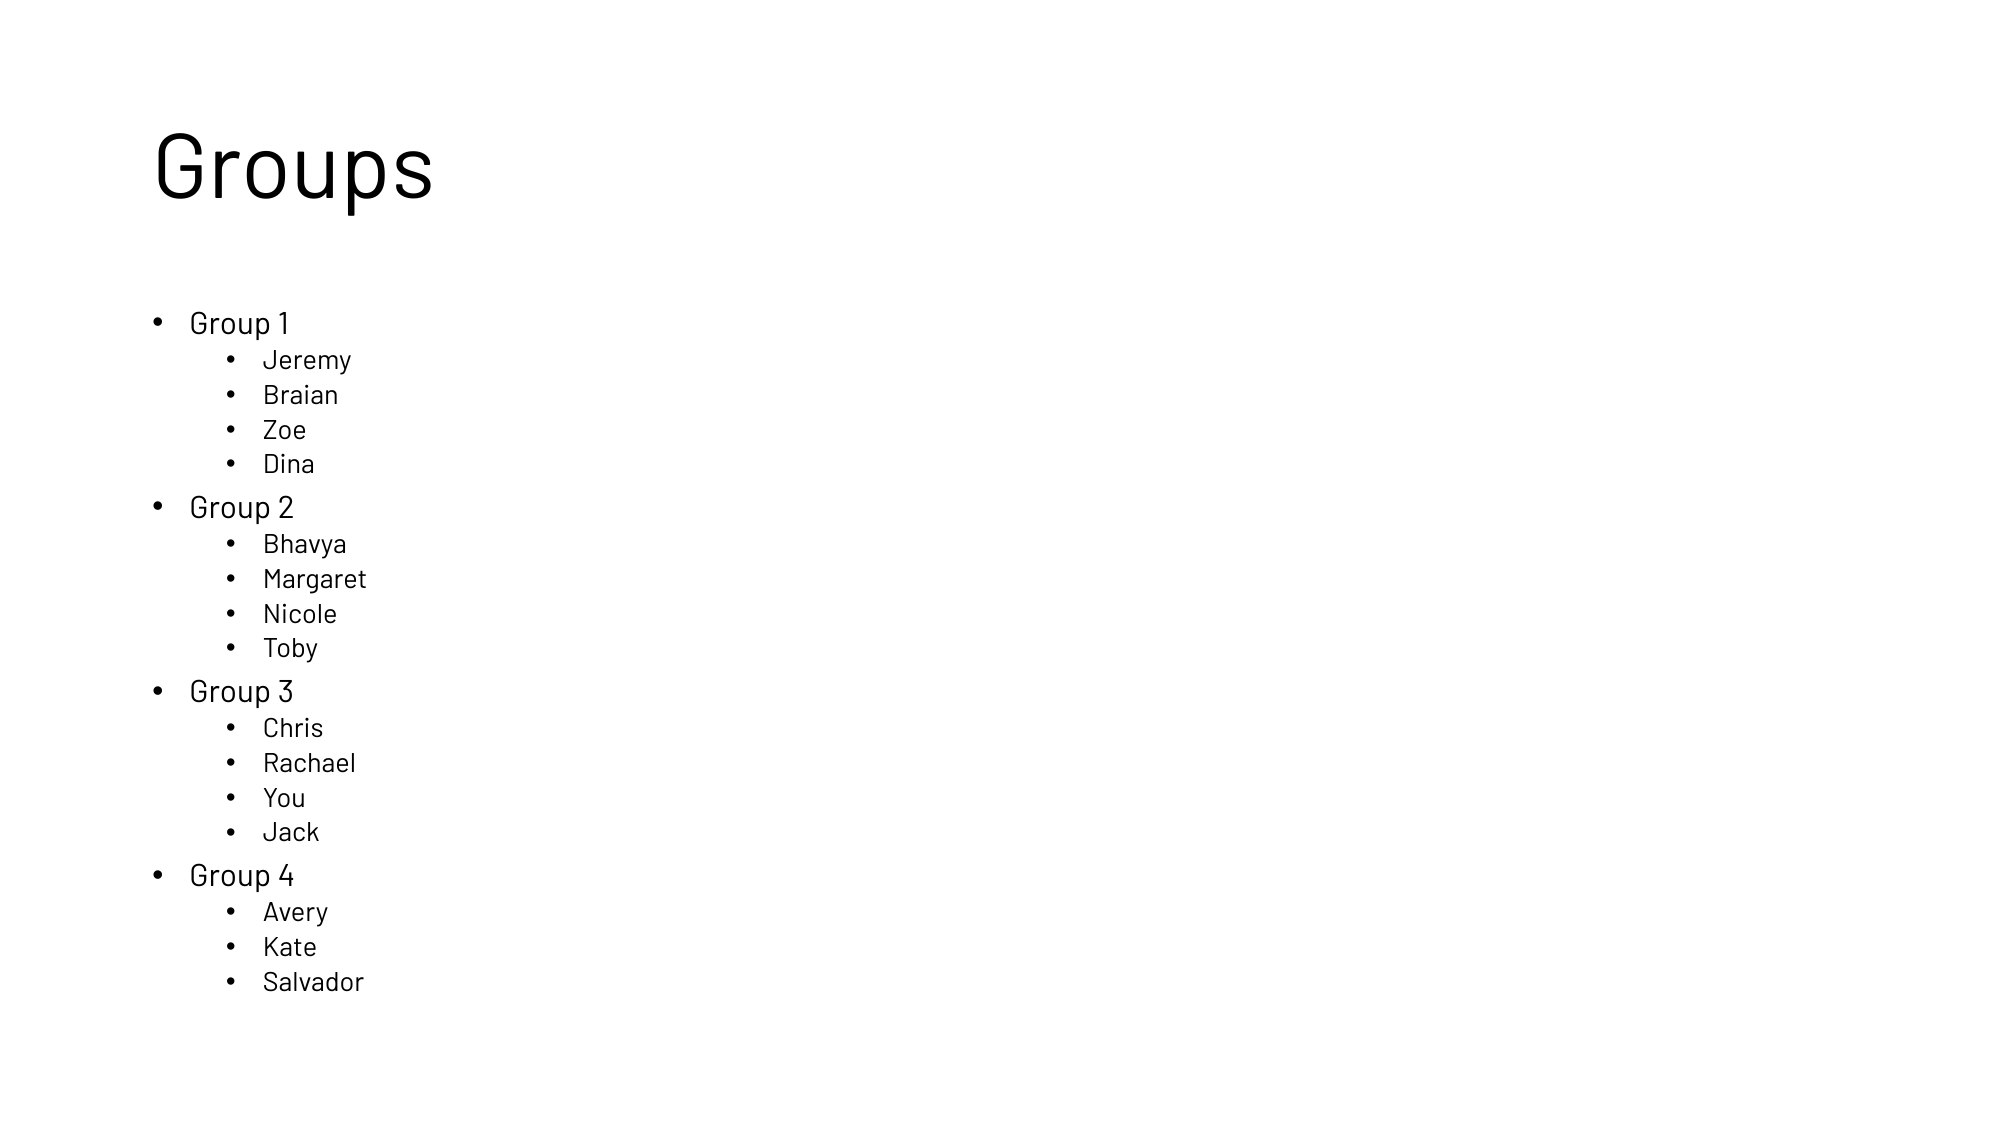

# Groups
Group 1
Jeremy
Braian
Zoe
Dina
Group 2
Bhavya
Margaret
Nicole
Toby
Group 3
Chris
Rachael
You
Jack
Group 4
Avery
Kate
Salvador